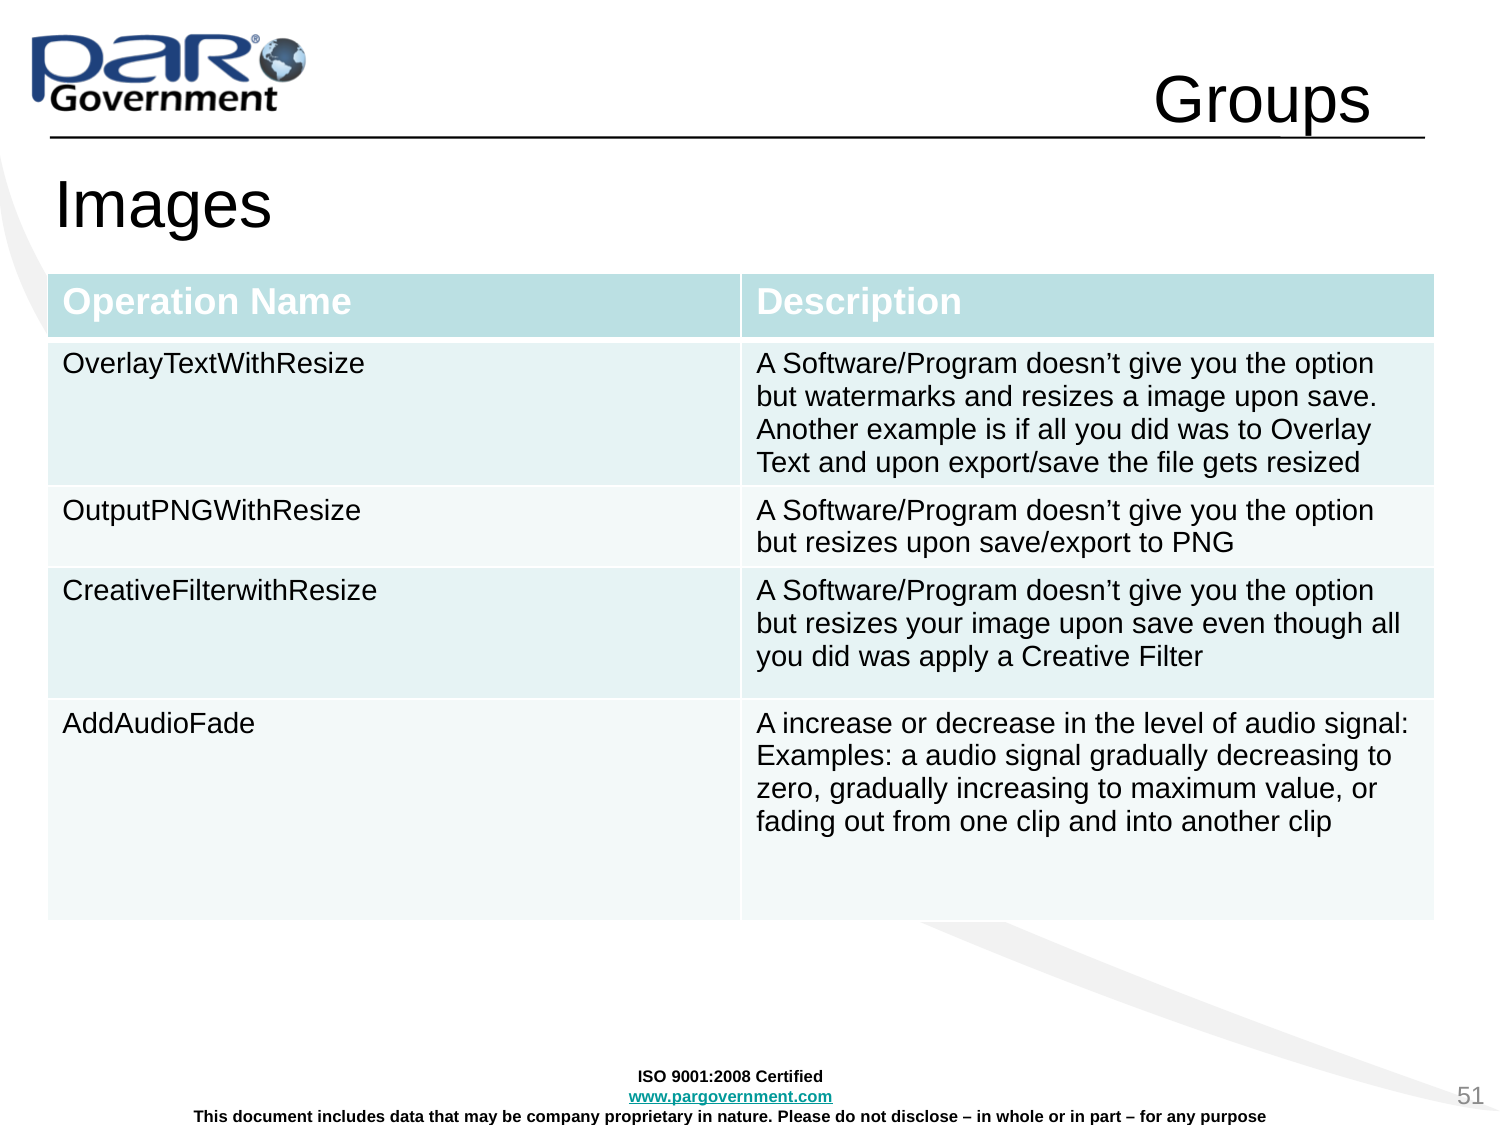

# Groups
Images
| Operation Name | Description |
| --- | --- |
| OverlayTextWithResize | A Software/Program doesn’t give you the option but watermarks and resizes a image upon save. Another example is if all you did was to Overlay Text and upon export/save the file gets resized |
| OutputPNGWithResize | A Software/Program doesn’t give you the option but resizes upon save/export to PNG |
| CreativeFilterwithResize | A Software/Program doesn’t give you the option but resizes your image upon save even though all you did was apply a Creative Filter |
| AddAudioFade | A increase or decrease in the level of audio signal: Examples: a audio signal gradually decreasing to zero, gradually increasing to maximum value, or fading out from one clip and into another clip |
51